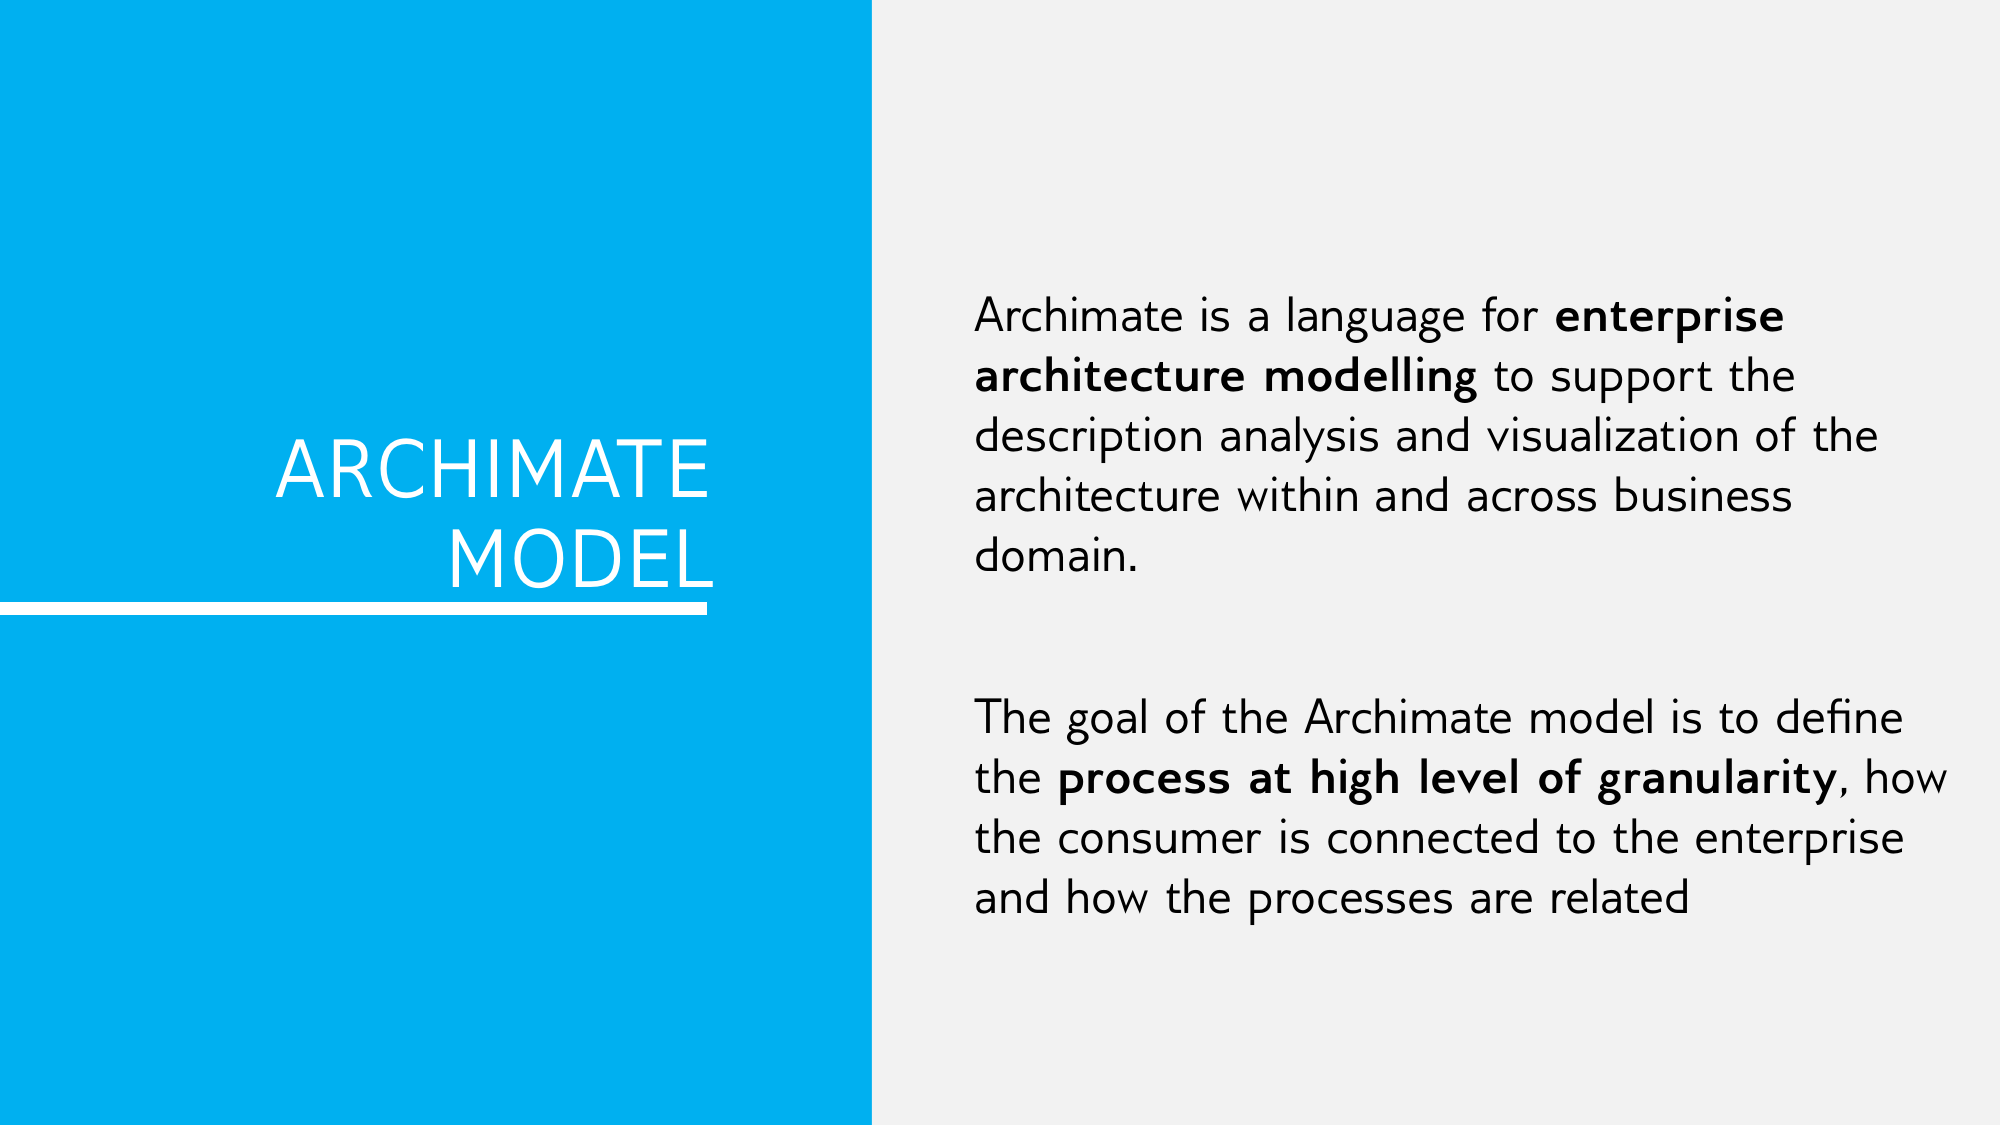

Archimate is a language for enterprise architecture modelling to support the description analysis and visualization of the architecture within and across business domain.

The goal of the Archimate model is to define the process at high level of granularity, how the consumer is connected to the enterprise and how the processes are related

Archimate Model